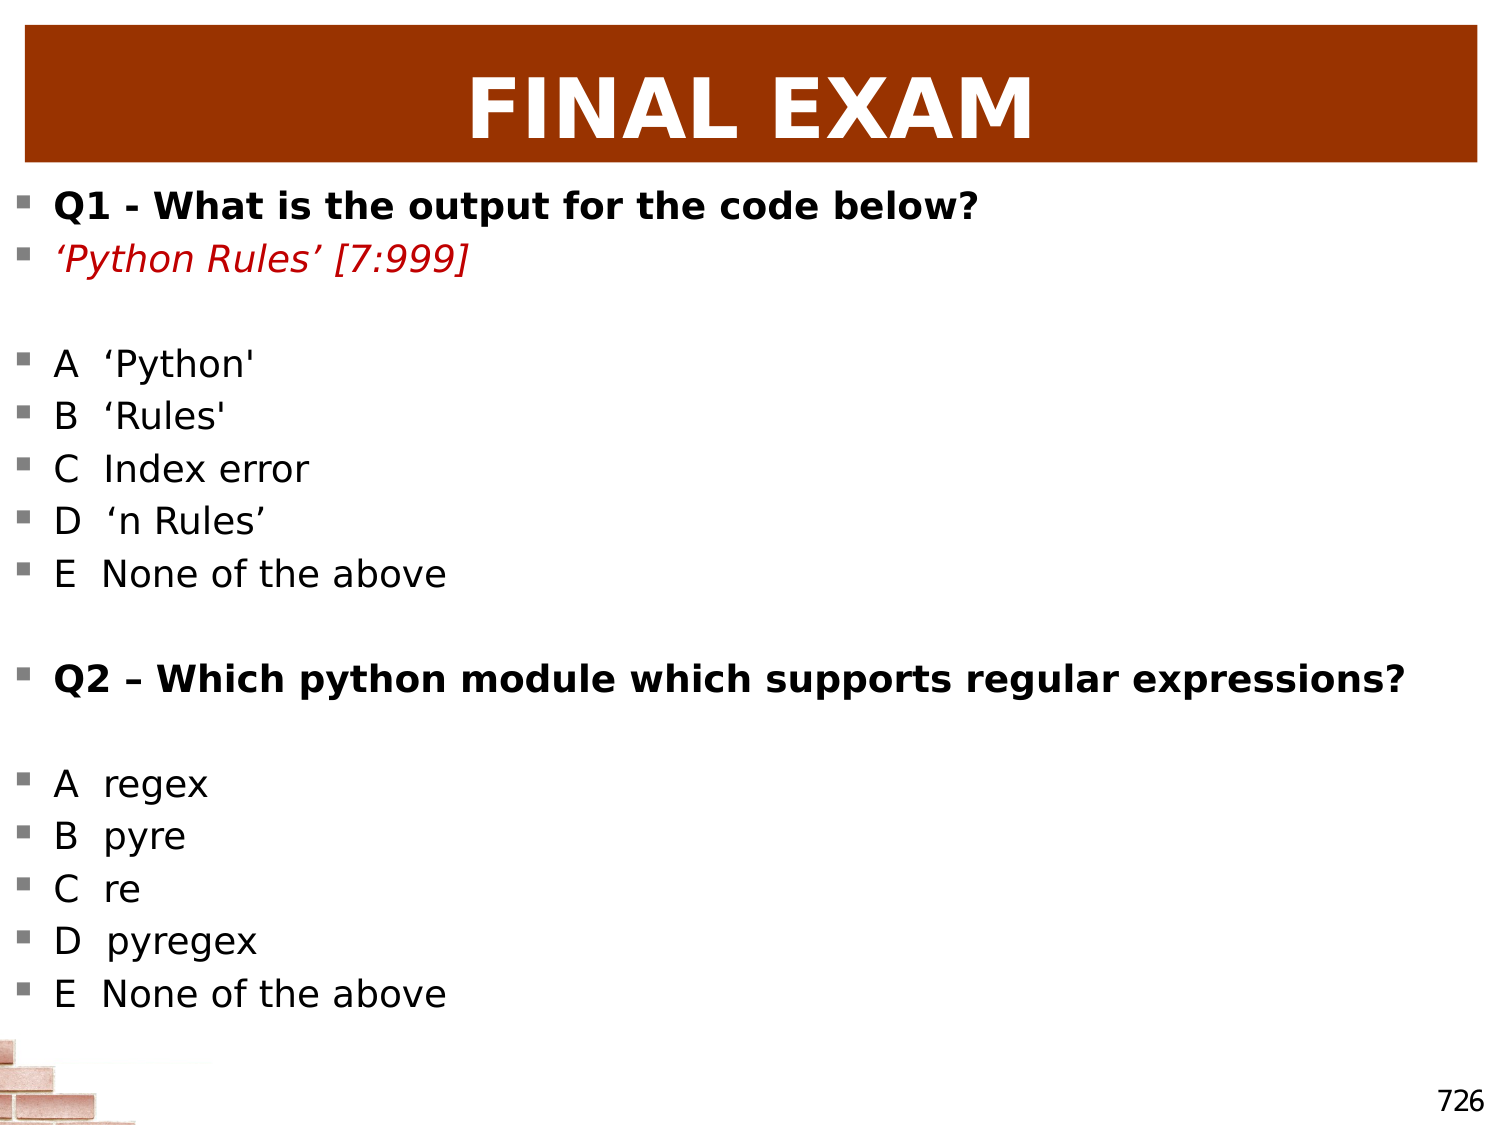

# FINAL EXAM
Q1 - What is the output for the code below?
‘Python Rules’ [7:999]

A  ‘Python'
B  ‘Rules'
C  Index error
D  ‘n Rules’
E  None of the above

Q2 – Which python module which supports regular expressions?

A  regex
B  pyre
C  re
D  pyregex
E  None of the above

726